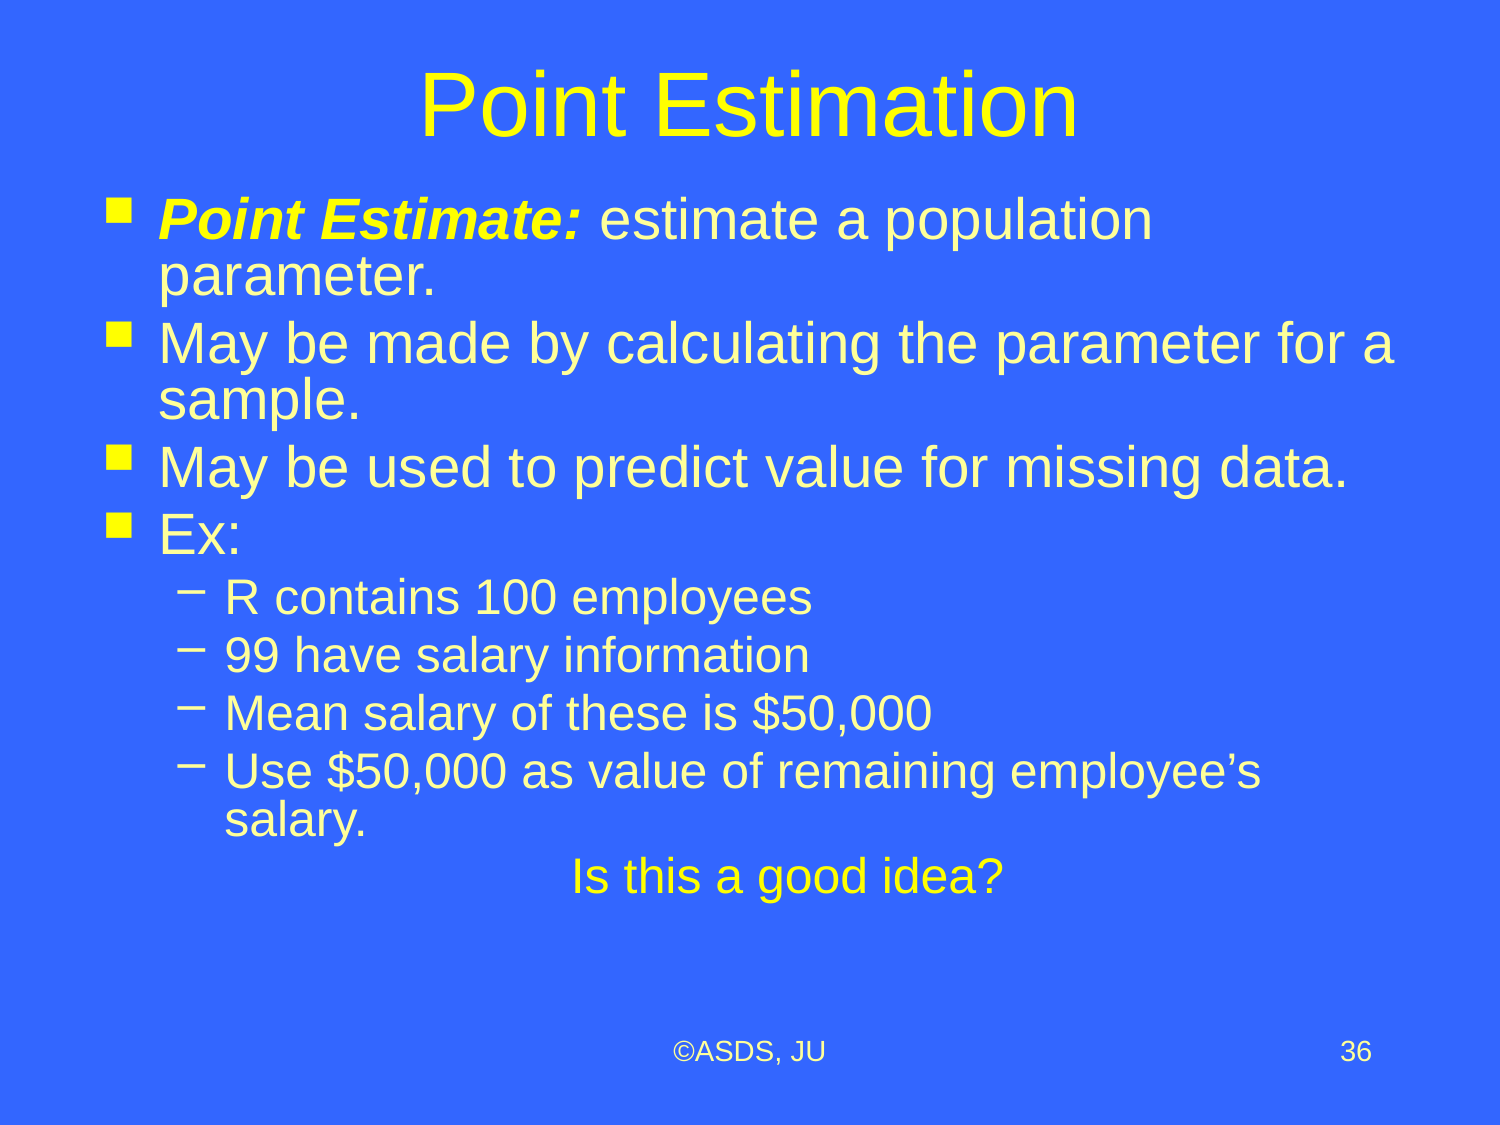

# Point Estimation
Point Estimate: estimate a population parameter.
May be made by calculating the parameter for a sample.
May be used to predict value for missing data.
Ex:
R contains 100 employees
99 have salary information
Mean salary of these is $50,000
Use $50,000 as value of remaining employee’s salary.
Is this a good idea?

©ASDS, JU
36